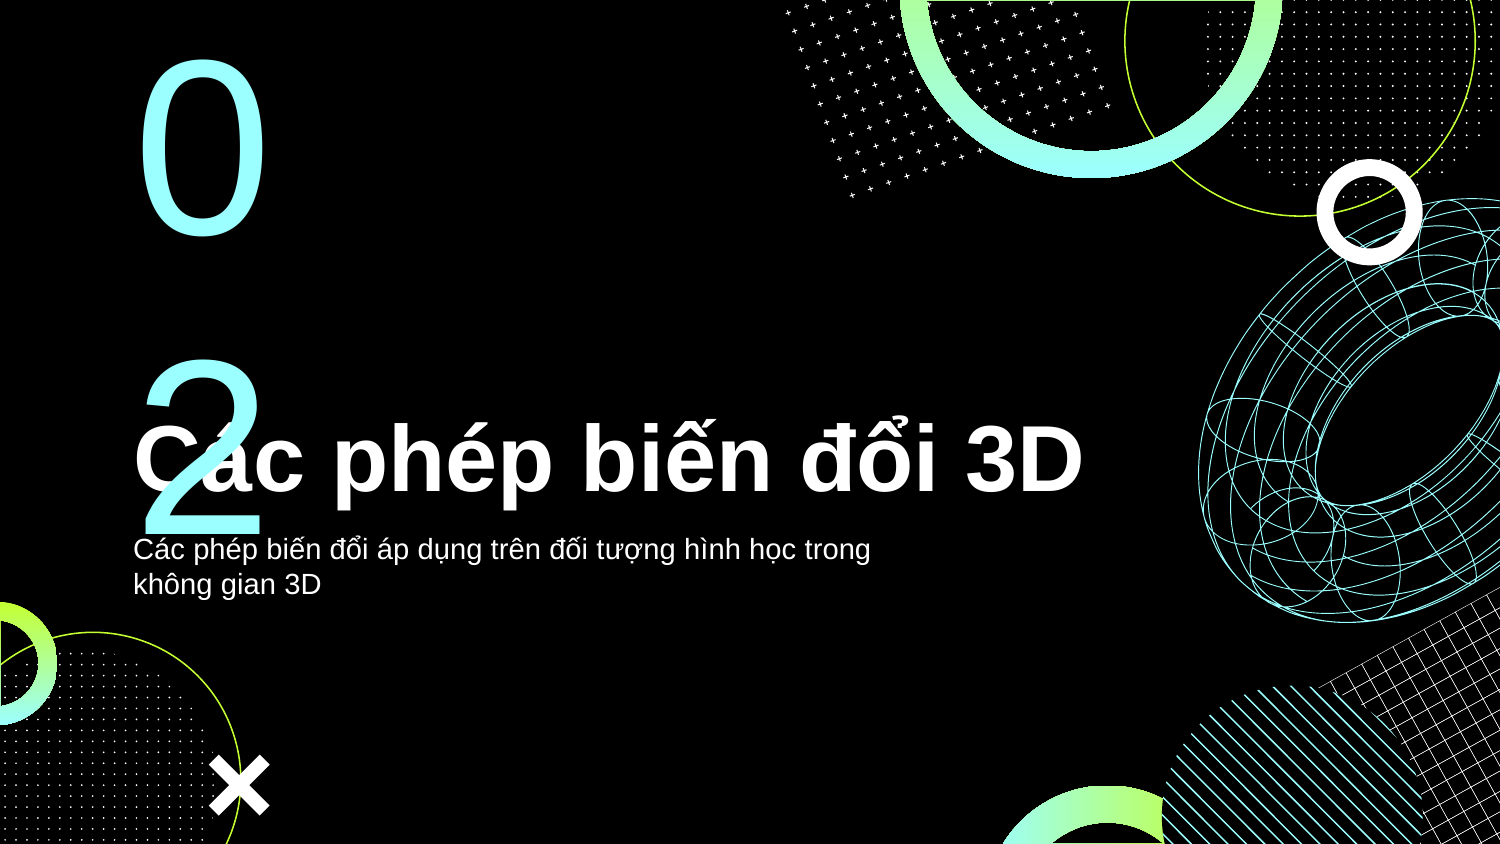

02
# Các phép biến đổi 3D
Các phép biến đổi áp dụng trên đối tượng hình học trong không gian 3D